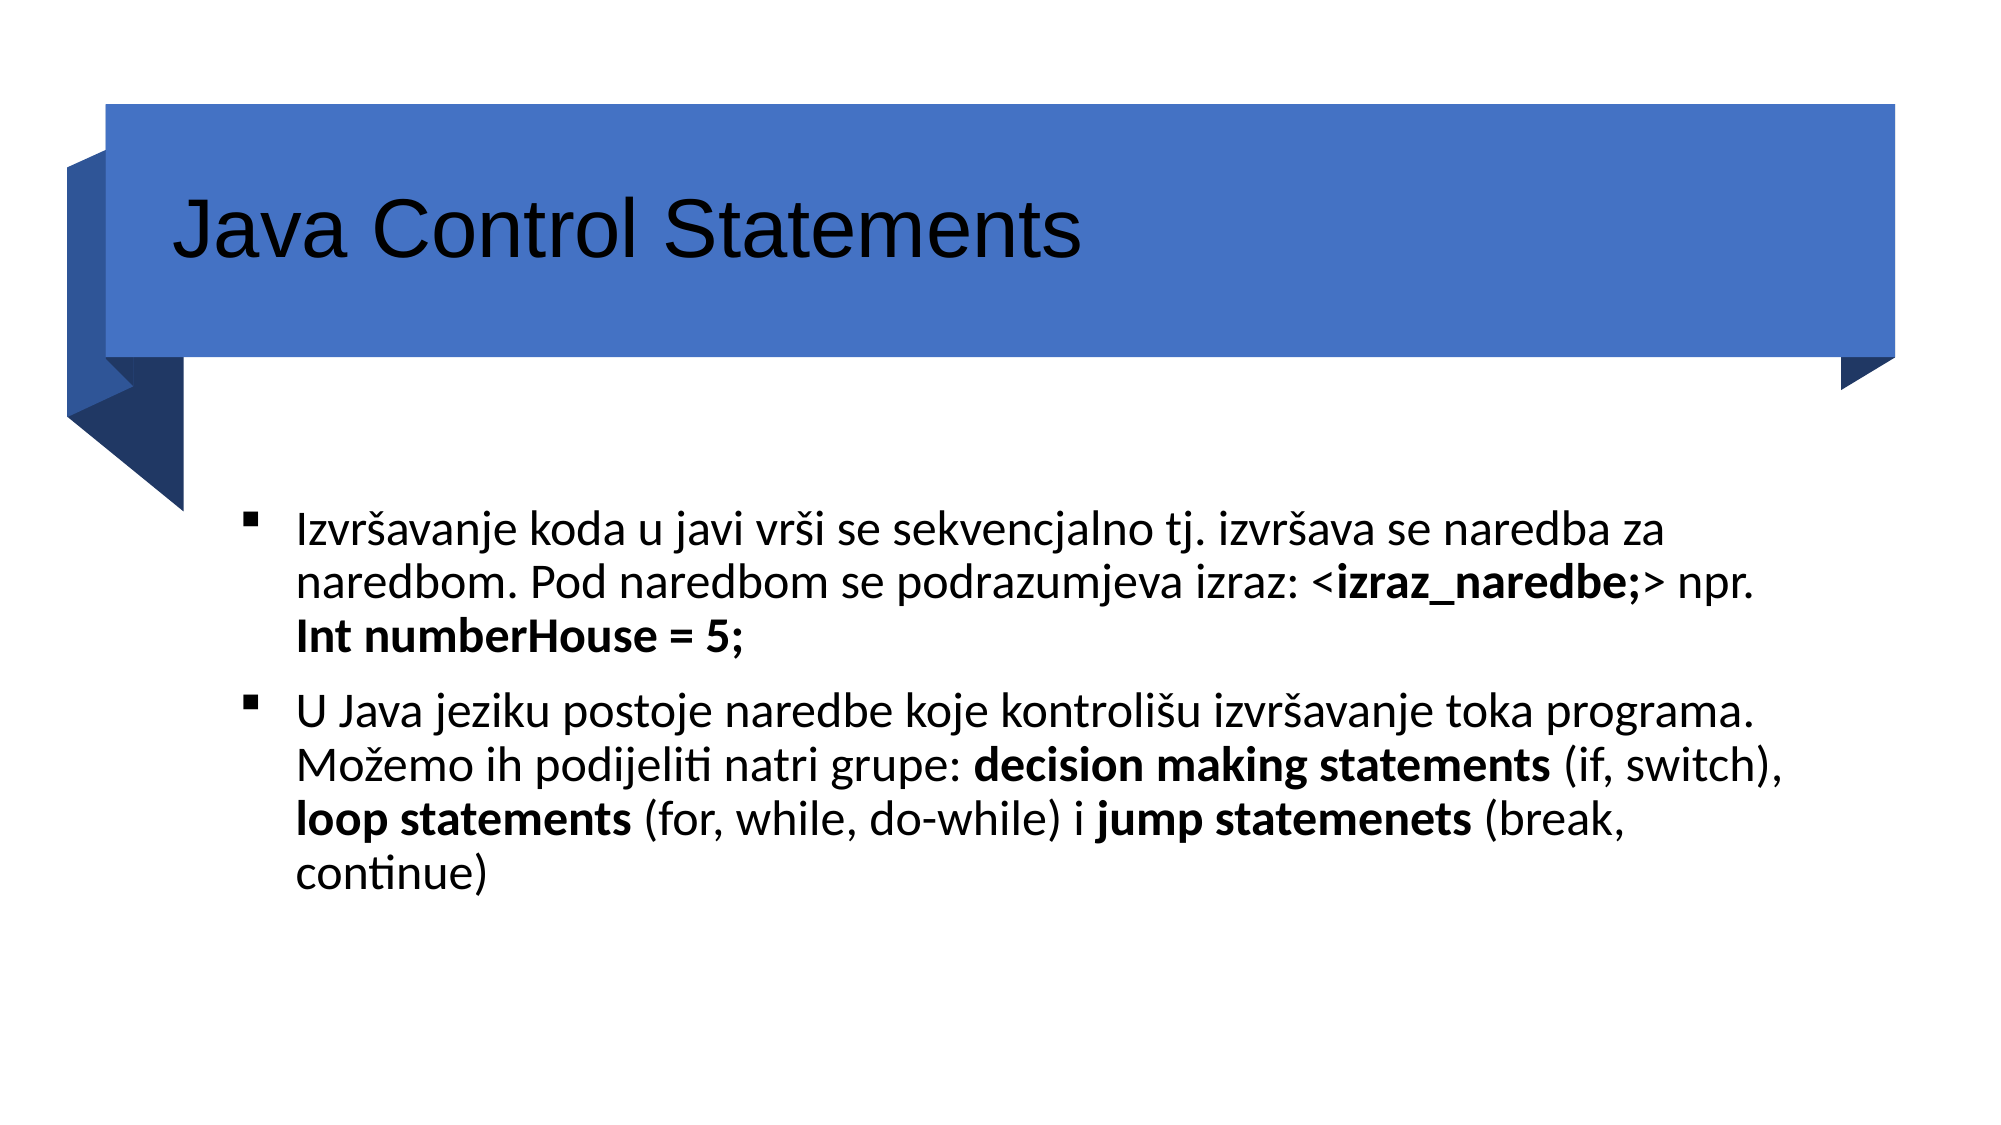

# Java Control Statements

Izvršavanje koda u javi vrši se sekvencjalno tj. izvršava se naredba za naredbom. Pod naredbom se podrazumjeva izraz: <izraz_naredbe;> npr. Int numberHouse = 5;
U Java jeziku postoje naredbe koje kontrolišu izvršavanje toka programa. Možemo ih podijeliti natri grupe: decision making statements (if, switch), loop statements (for, while, do-while) i jump statemenets (break, continue)